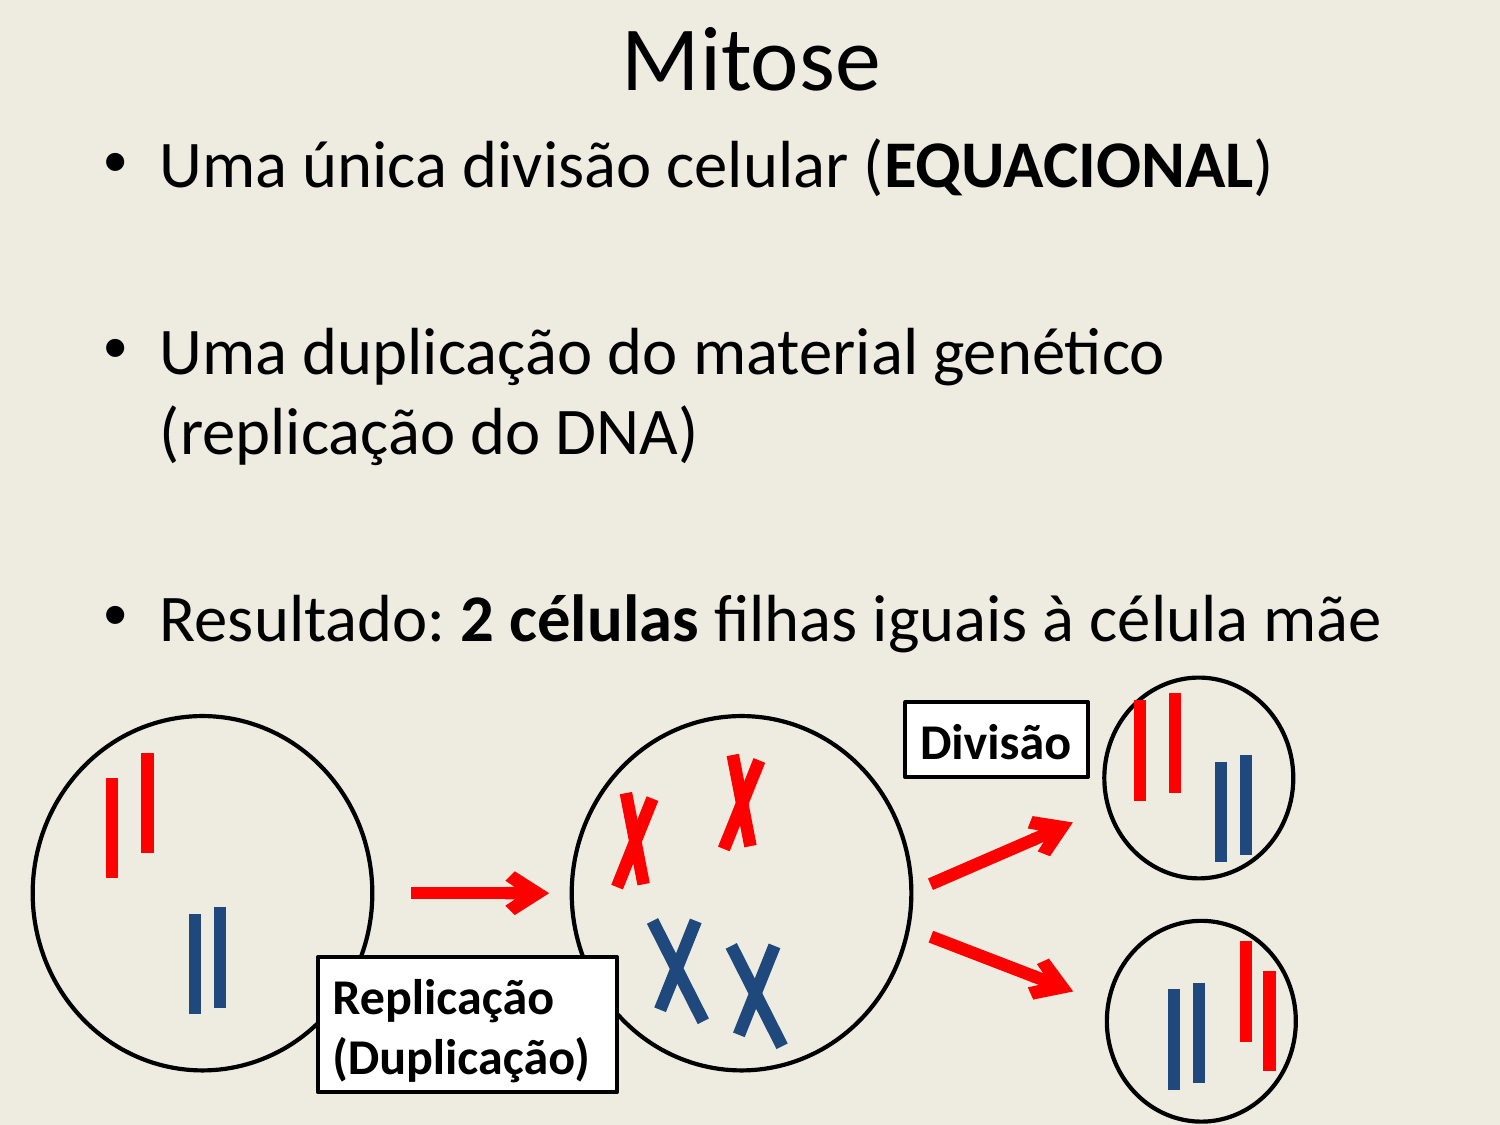

# Mitose
Uma única divisão celular (EQUACIONAL)

Uma duplicação do material genético (replicação do DNA)

Resultado: 2 células filhas iguais à célula mãe

Divisão

Replicação (Duplicação)